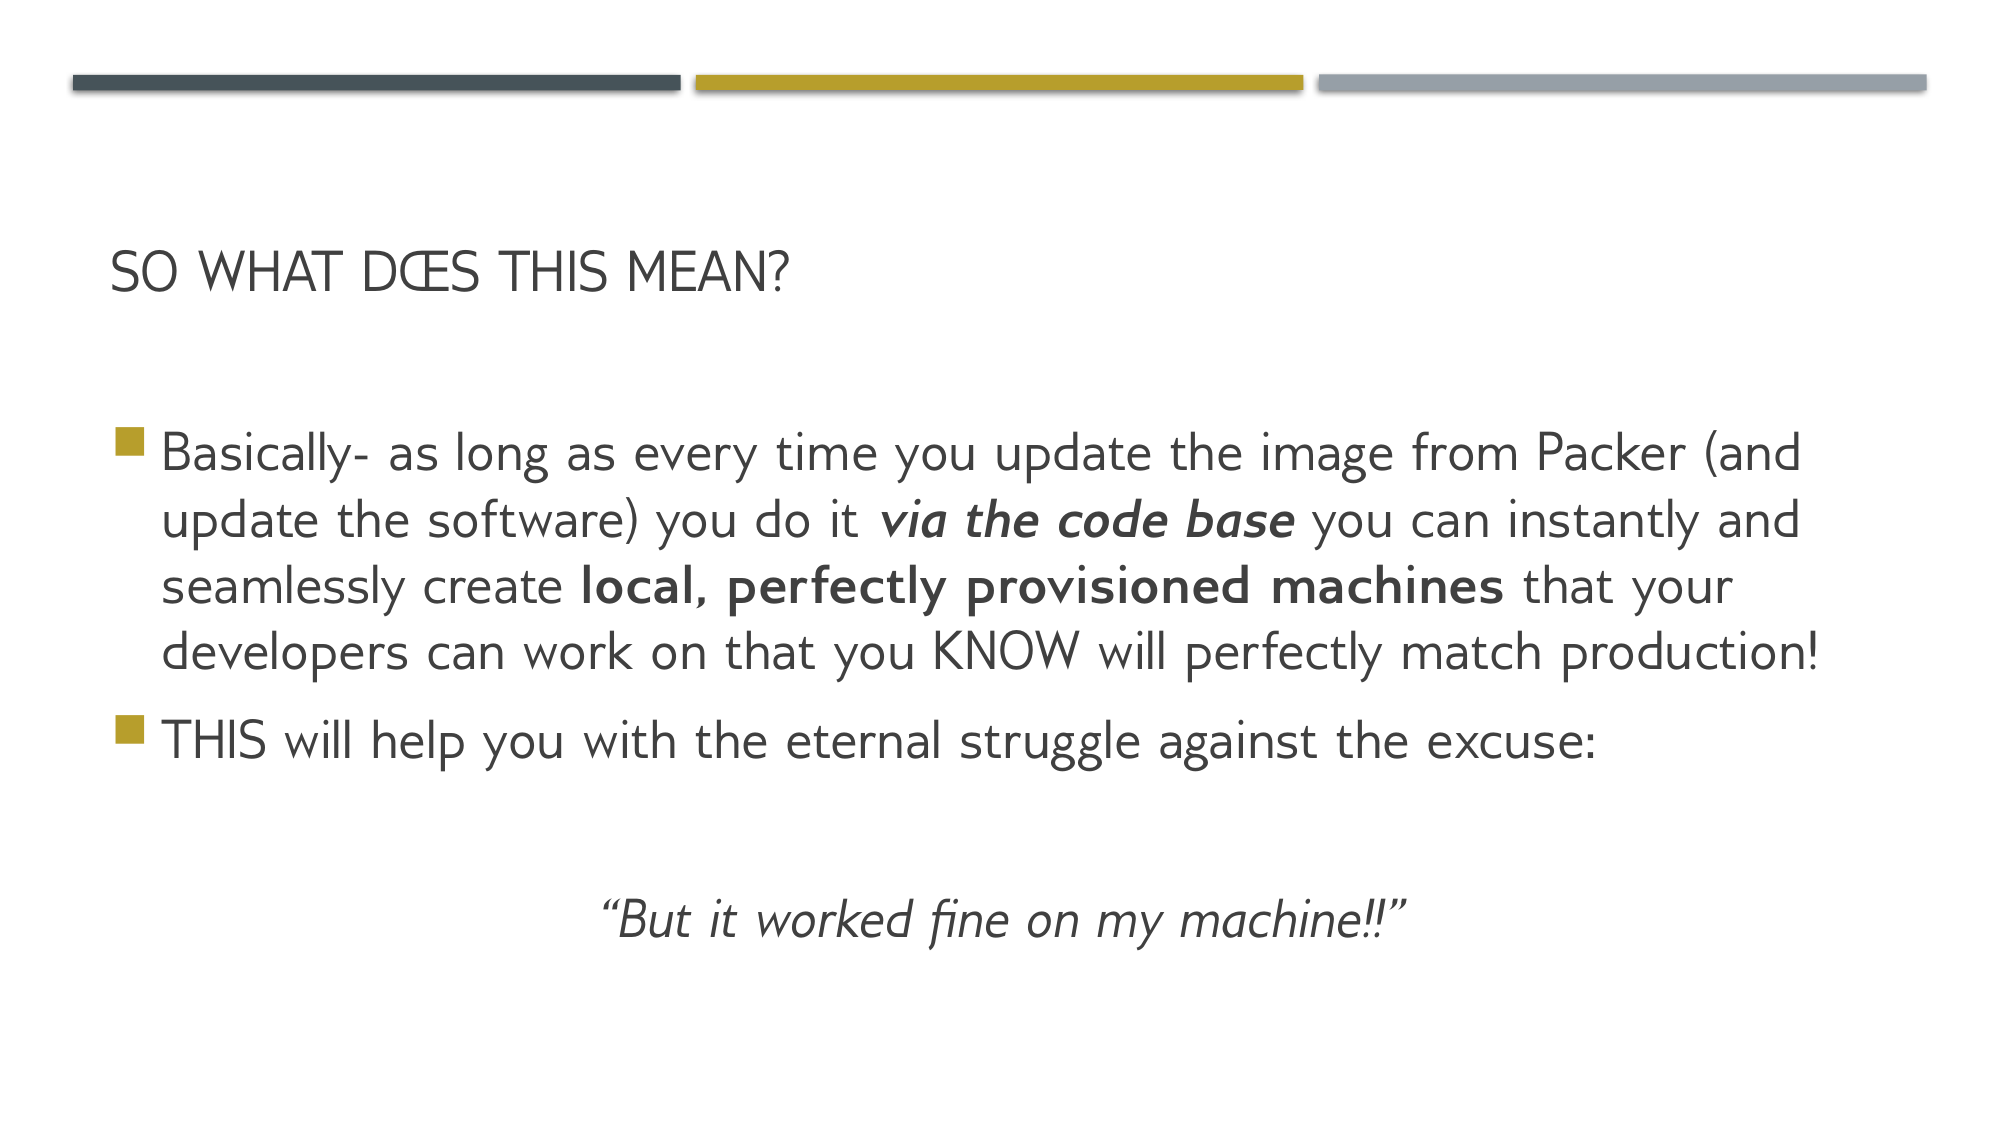

# So what does this mean?
Basically- as long as every time you update the image from Packer (and update the software) you do it via the code base you can instantly and seamlessly create local, perfectly provisioned machines that your developers can work on that you KNOW will perfectly match production!
THIS will help you with the eternal struggle against the excuse:

“But it worked fine on my machine!!”